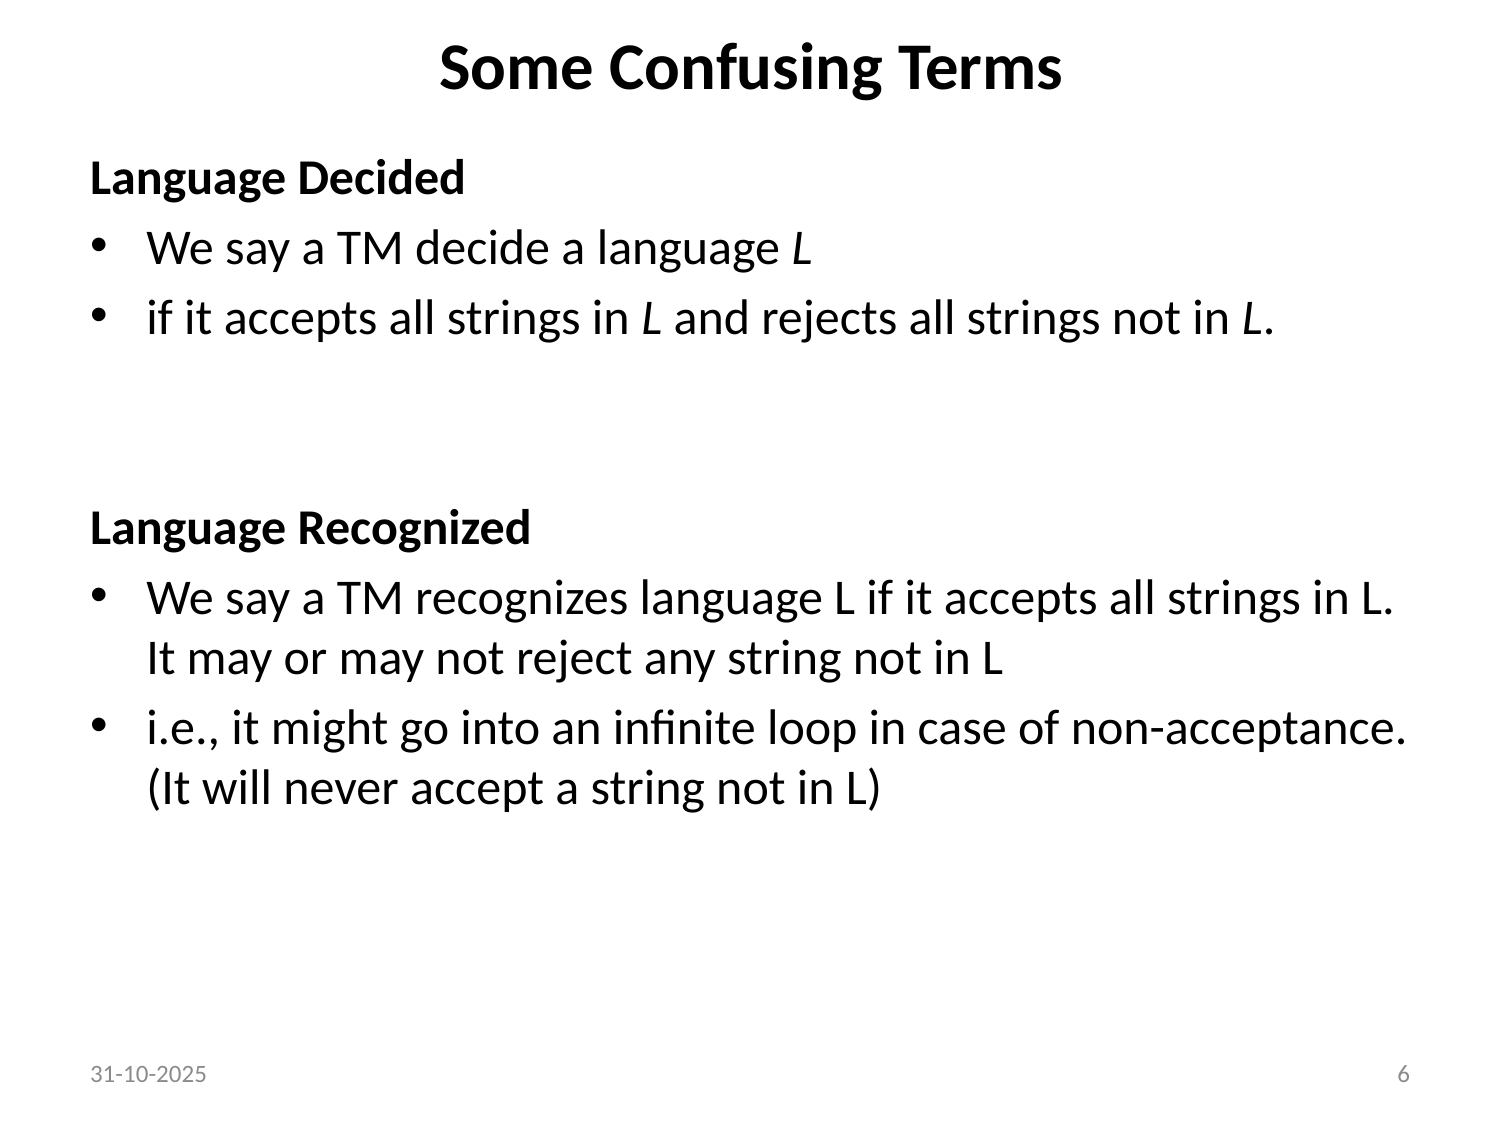

# Some Confusing Terms
Language Decided
We say a TM decide a language L
if it accepts all strings in L and rejects all strings not in L.

Language Recognized
We say a TM recognizes language L if it accepts all strings in L. It may or may not reject any string not in L
i.e., it might go into an infinite loop in case of non-acceptance. (It will never accept a string not in L)

31-10-2025
6